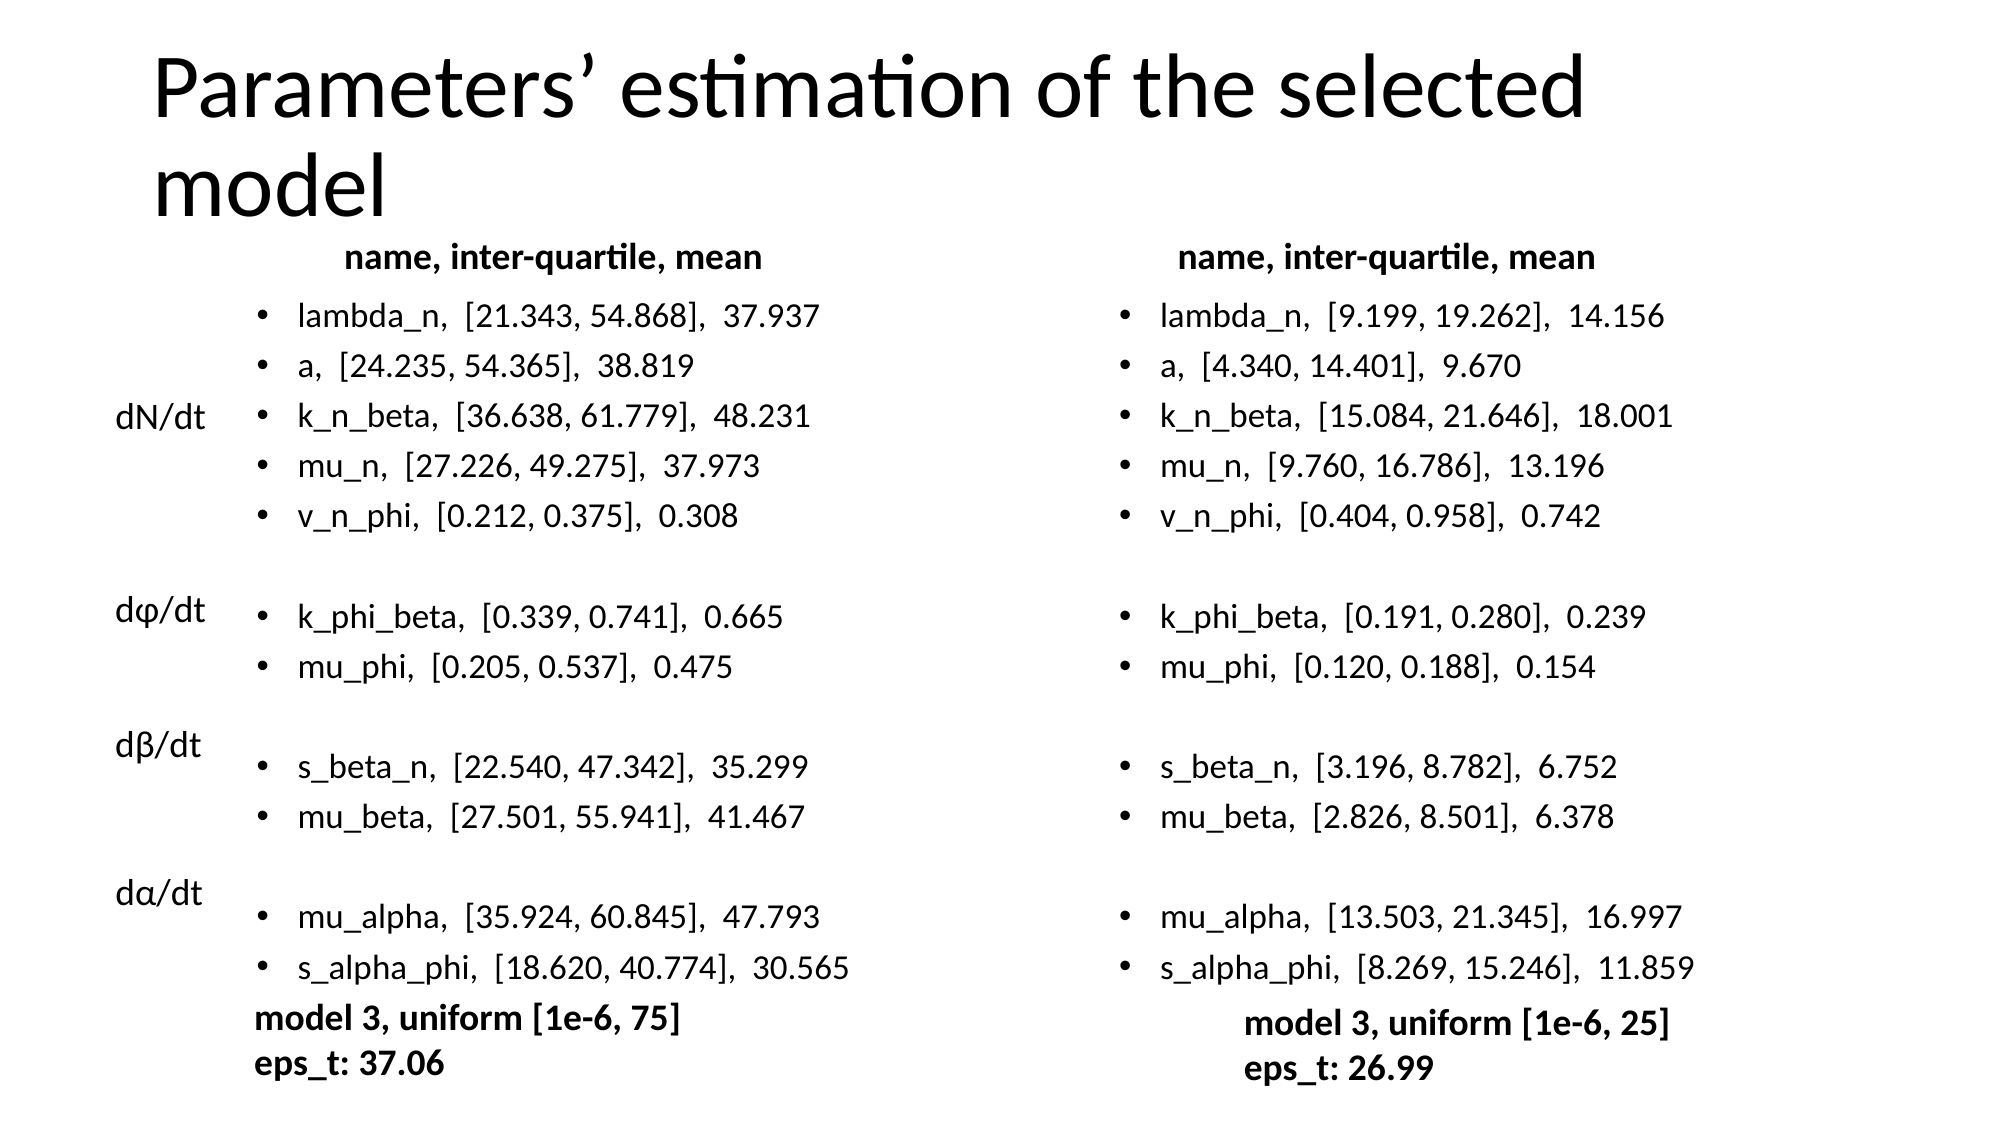

# Parameters’ estimation of the selected model
name, inter-quartile, mean
name, inter-quartile, mean
lambda_n,  [21.343, 54.868],  37.937
a,  [24.235, 54.365],  38.819
k_n_beta,  [36.638, 61.779],  48.231
mu_n,  [27.226, 49.275],  37.973
v_n_phi,  [0.212, 0.375],  0.308

k_phi_beta,  [0.339, 0.741],  0.665
mu_phi,  [0.205, 0.537],  0.475

s_beta_n,  [22.540, 47.342],  35.299
mu_beta,  [27.501, 55.941],  41.467

mu_alpha,  [35.924, 60.845],  47.793
s_alpha_phi,  [18.620, 40.774],  30.565
lambda_n,  [9.199, 19.262],  14.156
a,  [4.340, 14.401],  9.670
k_n_beta,  [15.084, 21.646],  18.001
mu_n,  [9.760, 16.786],  13.196
v_n_phi,  [0.404, 0.958],  0.742

k_phi_beta,  [0.191, 0.280],  0.239
mu_phi,  [0.120, 0.188],  0.154

s_beta_n,  [3.196, 8.782],  6.752
mu_beta,  [2.826, 8.501],  6.378

mu_alpha,  [13.503, 21.345],  16.997
s_alpha_phi,  [8.269, 15.246],  11.859
dN/dt
dɸ/dt
dβ/dt
dα/dt
model 3, uniform [1e-6, 75]
eps_t: 37.06
model 3, uniform [1e-6, 25]
eps_t: 26.99